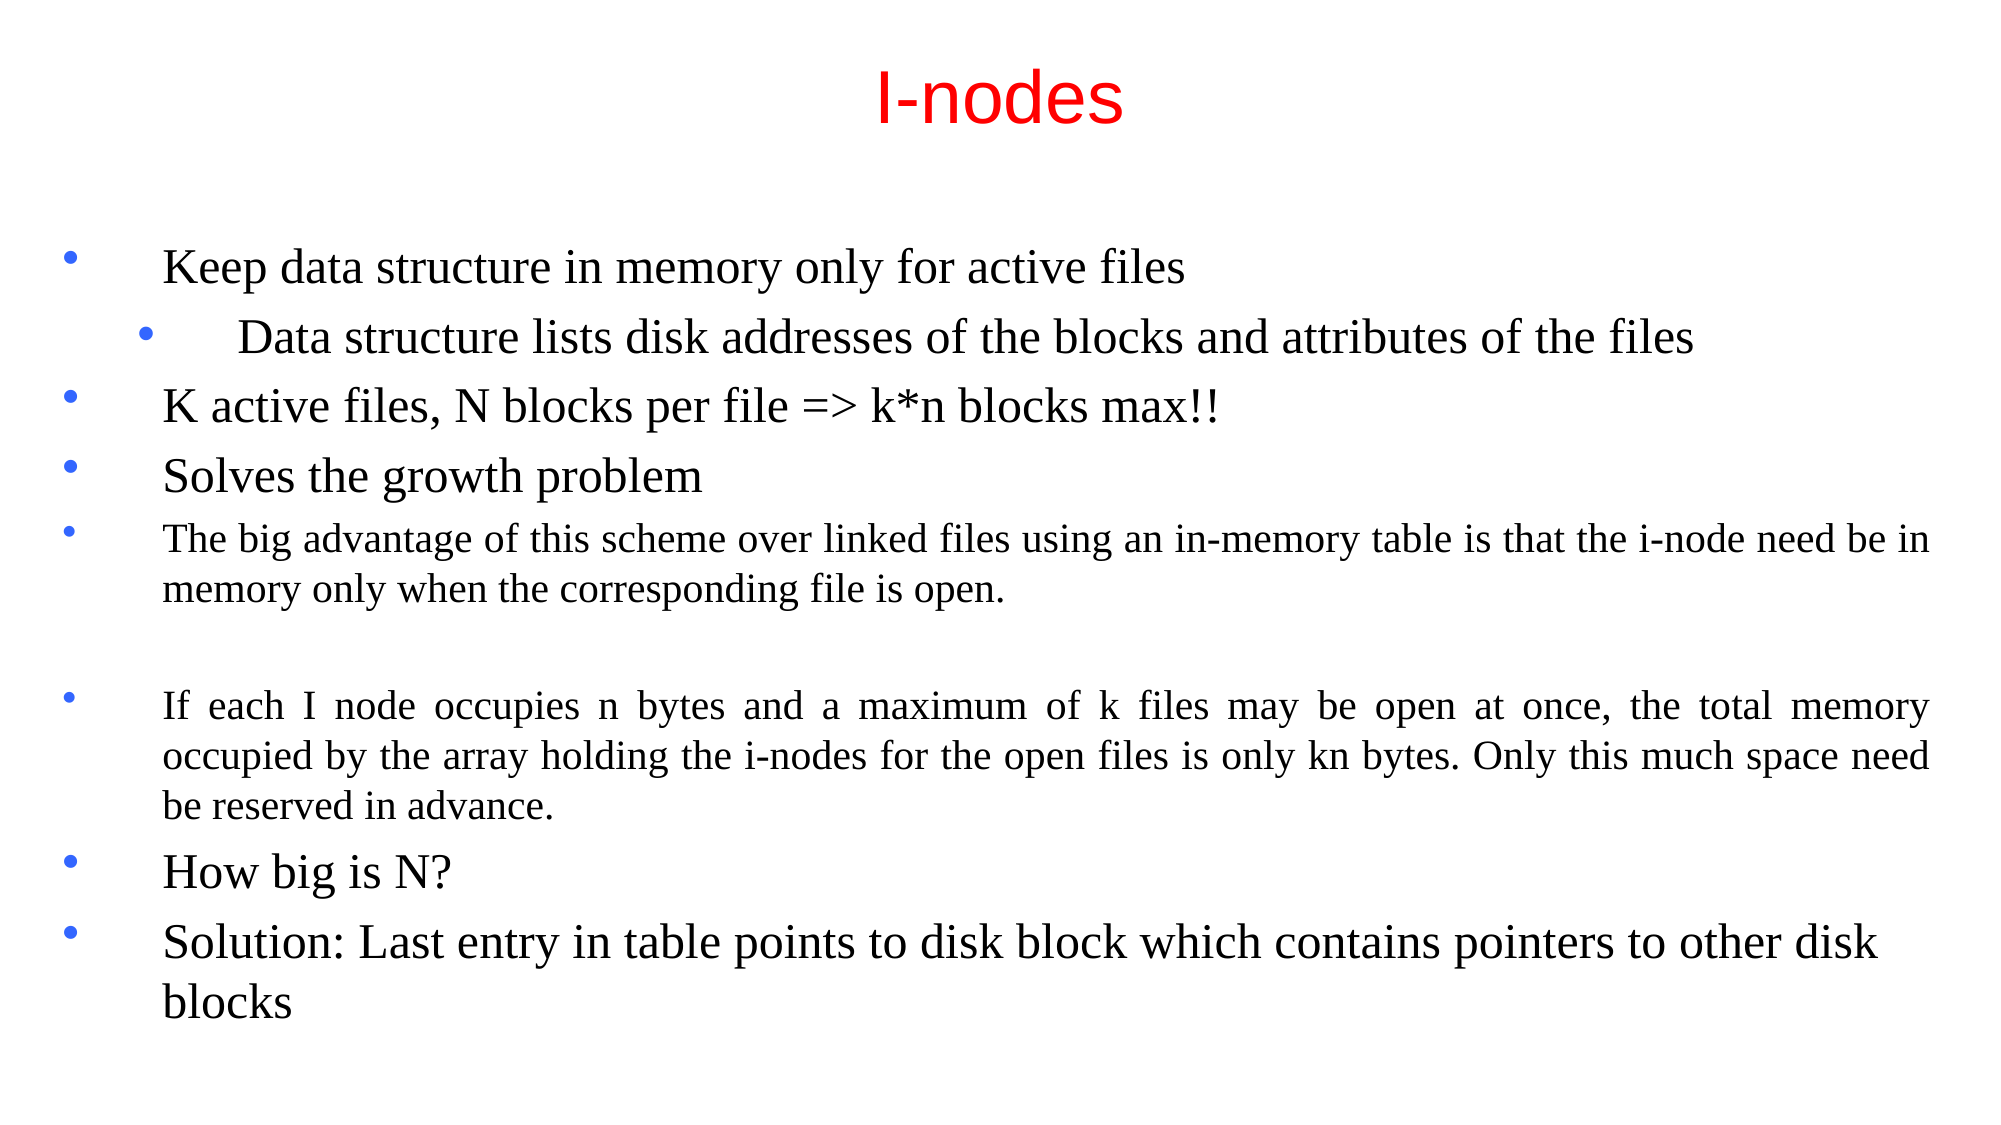

I-nodes

Keep data structure in memory only for active files
Data structure lists disk addresses of the blocks and attributes of the files
K active files, N blocks per file => k*n blocks max!!
Solves the growth problem
The big advantage of this scheme over linked files using an in-memory table is that the i-node need be in memory only when the corresponding file is open.

If each I node occupies n bytes and a maximum of k files may be open at once, the total memory occupied by the array holding the i-nodes for the open files is only kn bytes. Only this much space need be reserved in advance.
How big is N?
Solution: Last entry in table points to disk block which contains pointers to other disk blocks